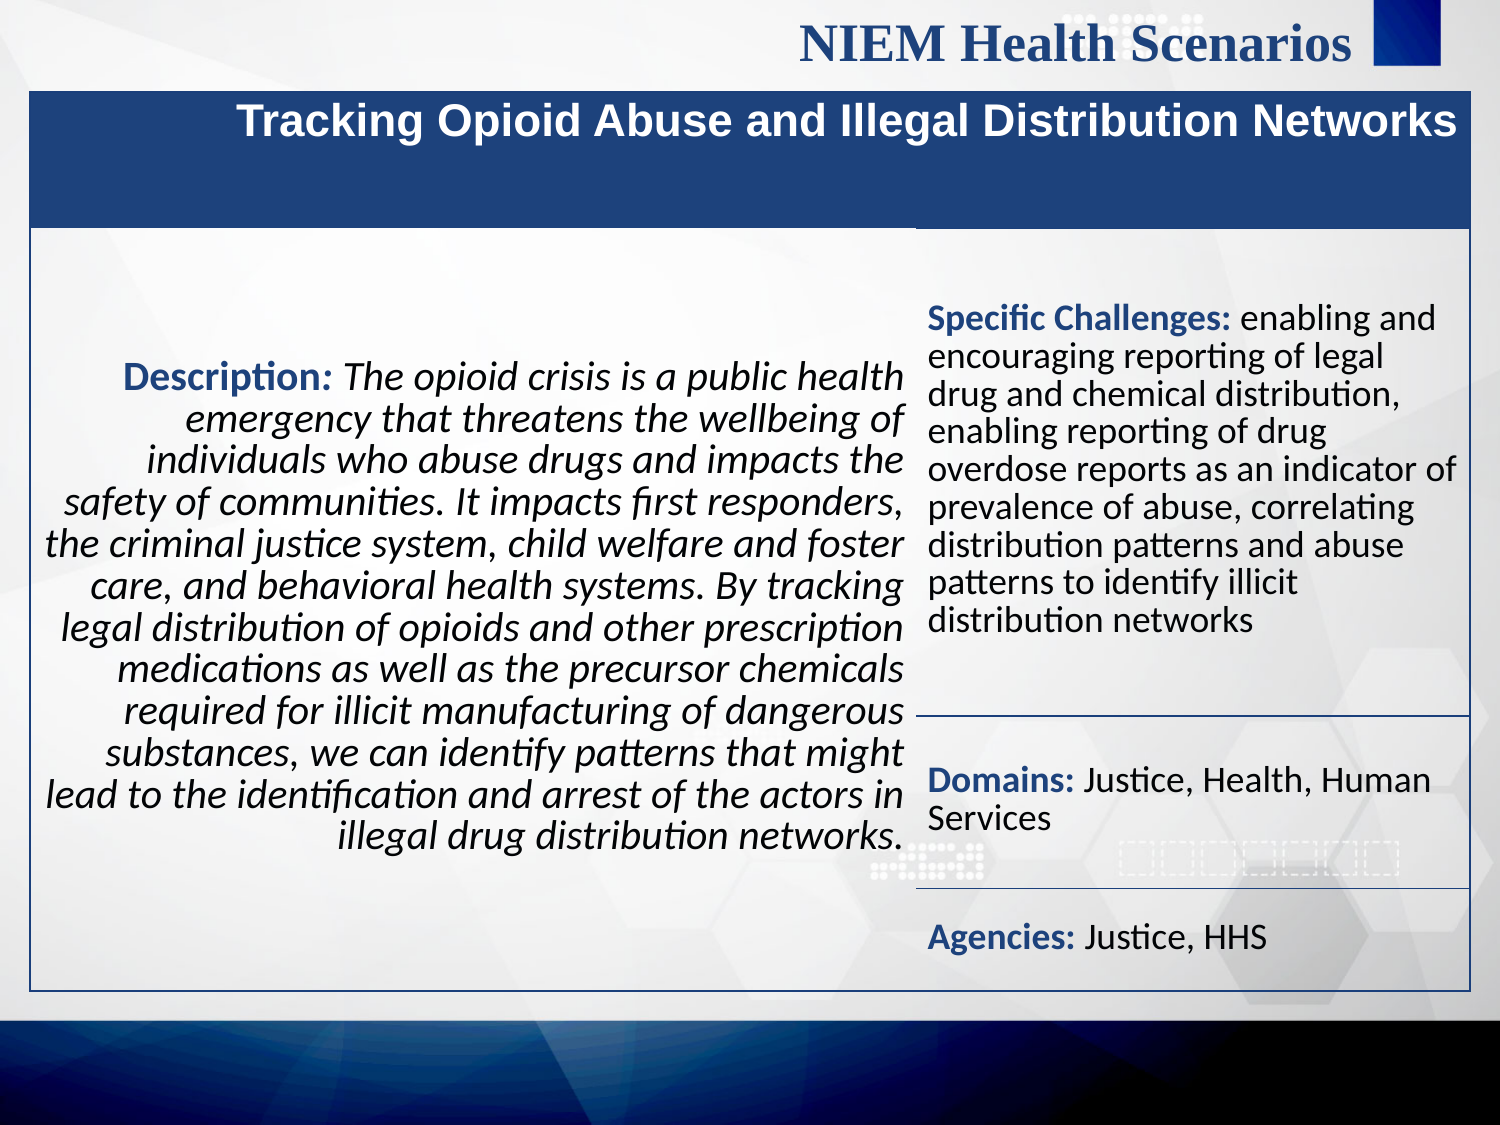

NIEM Health Scenarios
| Tracking Opioid Abuse and Illegal Distribution Networks |  |
| --- | --- |
| Description: The opioid crisis is a public health emergency that threatens the wellbeing of individuals who abuse drugs and impacts the safety of communities. It impacts first responders, the criminal justice system, child welfare and foster care, and behavioral health systems. By tracking legal distribution of opioids and other prescription medications as well as the precursor chemicals required for illicit manufacturing of dangerous substances, we can identify patterns that might lead to the identification and arrest of the actors in illegal drug distribution networks. | Specific Challenges: enabling and encouraging reporting of legal drug and chemical distribution, enabling reporting of drug overdose reports as an indicator of prevalence of abuse, correlating distribution patterns and abuse patterns to identify illicit distribution networks |
|  | Domains: Justice, Health, Human Services |
|  | Agencies: Justice, HHS |